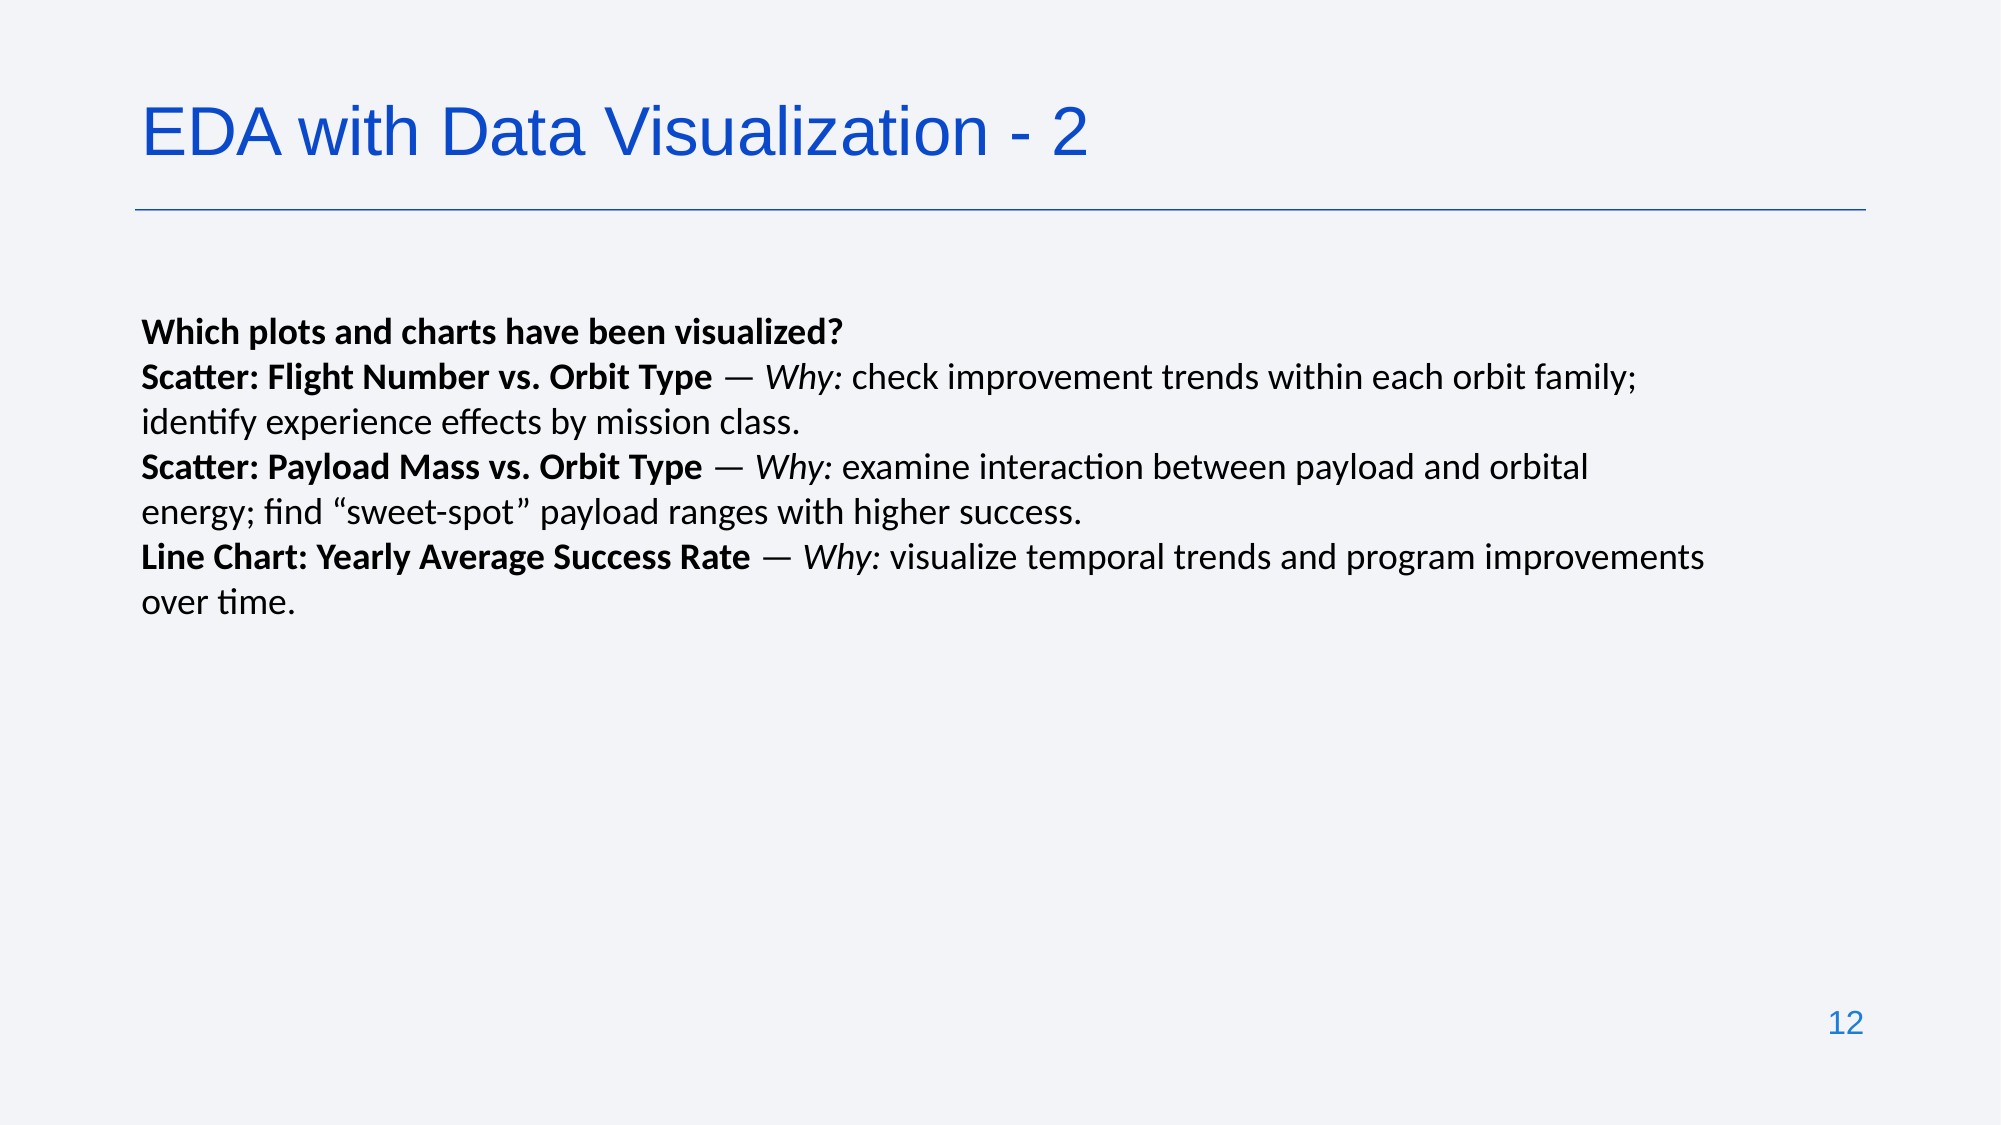

EDA with Data Visualization - 2
Which plots and charts have been visualized?
Scatter: Flight Number vs. Orbit Type — Why: check improvement trends within each orbit family; identify experience effects by mission class.
Scatter: Payload Mass vs. Orbit Type — Why: examine interaction between payload and orbital energy; find “sweet-spot” payload ranges with higher success.
Line Chart: Yearly Average Success Rate — Why: visualize temporal trends and program improvements over time.

12